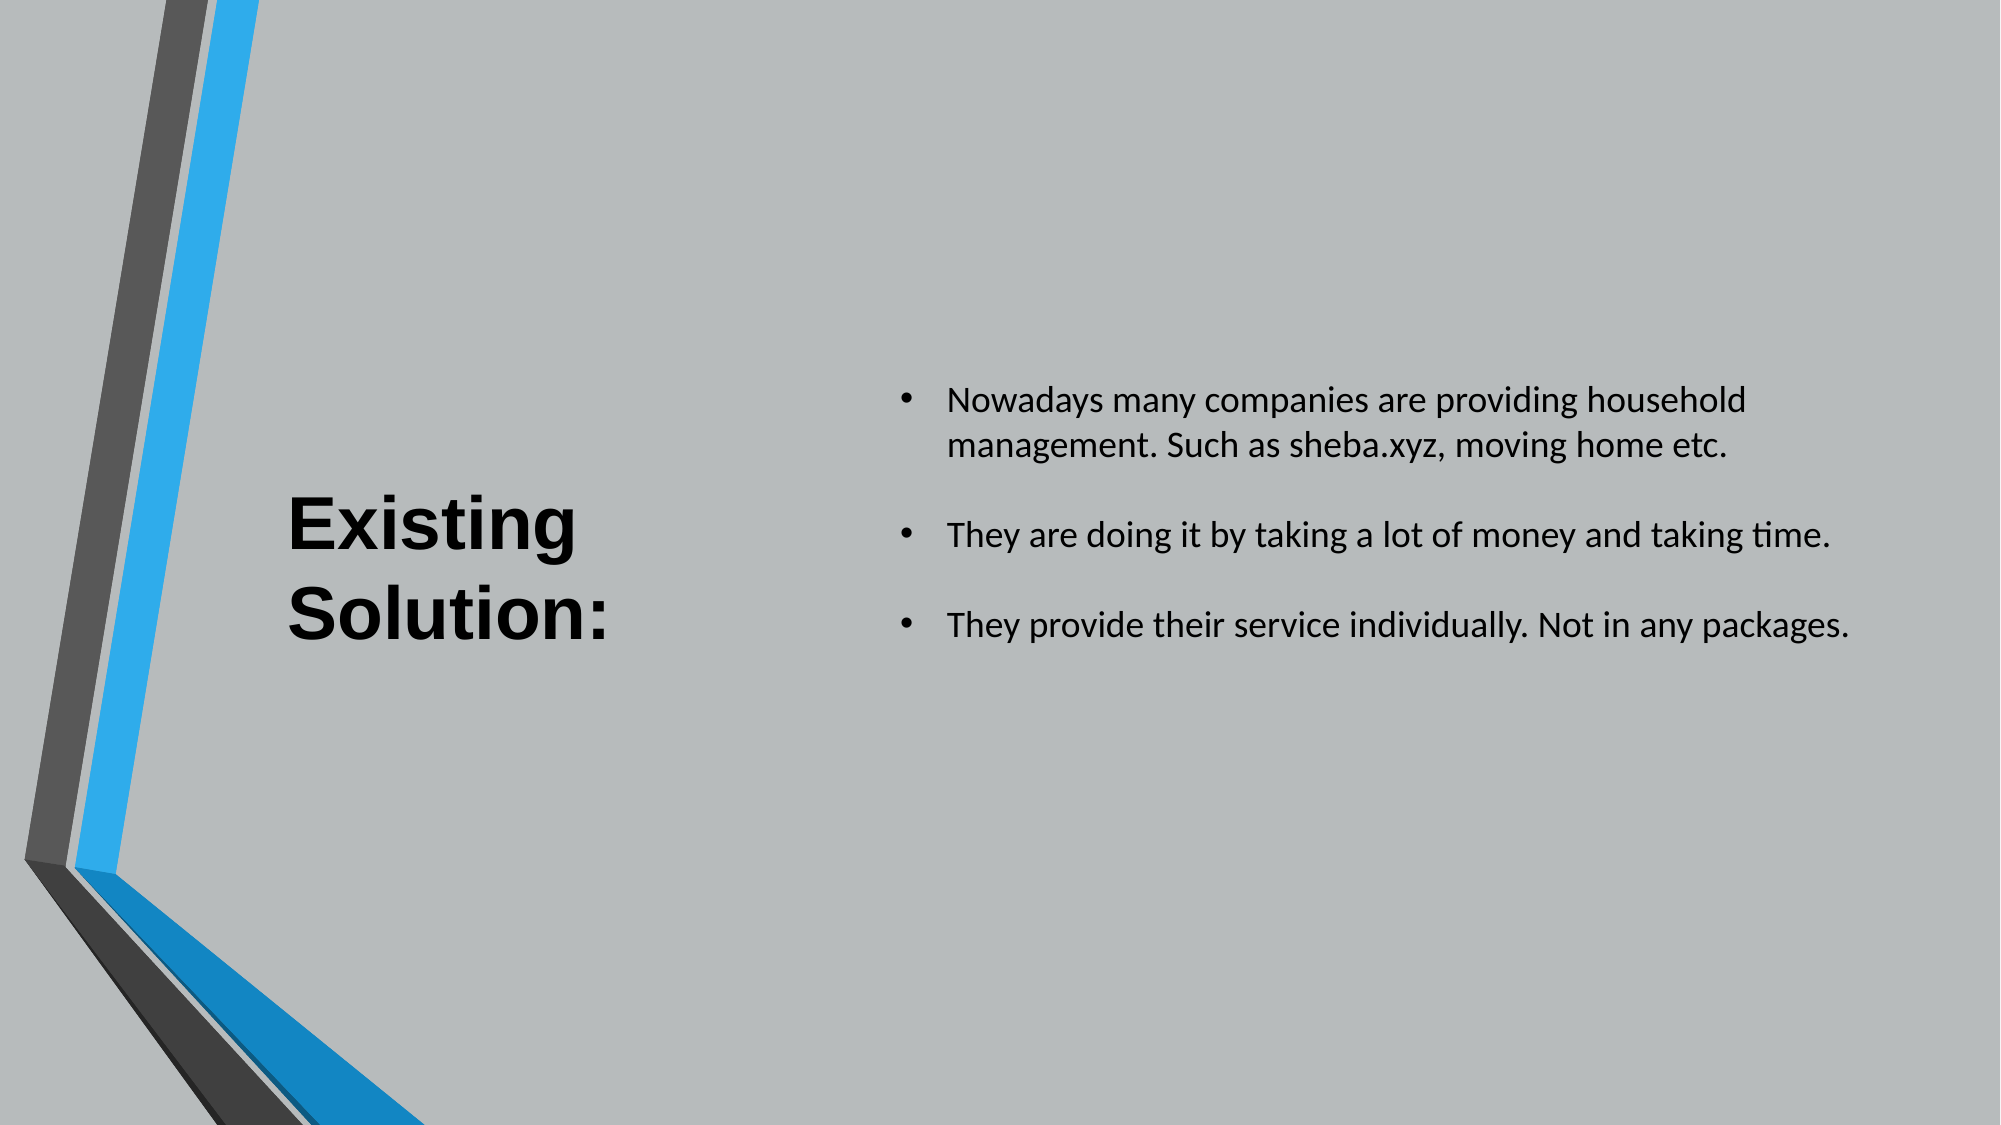

Nowadays many companies are providing household management. Such as sheba.xyz, moving home etc.

They are doing it by taking a lot of money and taking time.

They provide their service individually. Not in any packages.
# Existing Solution: